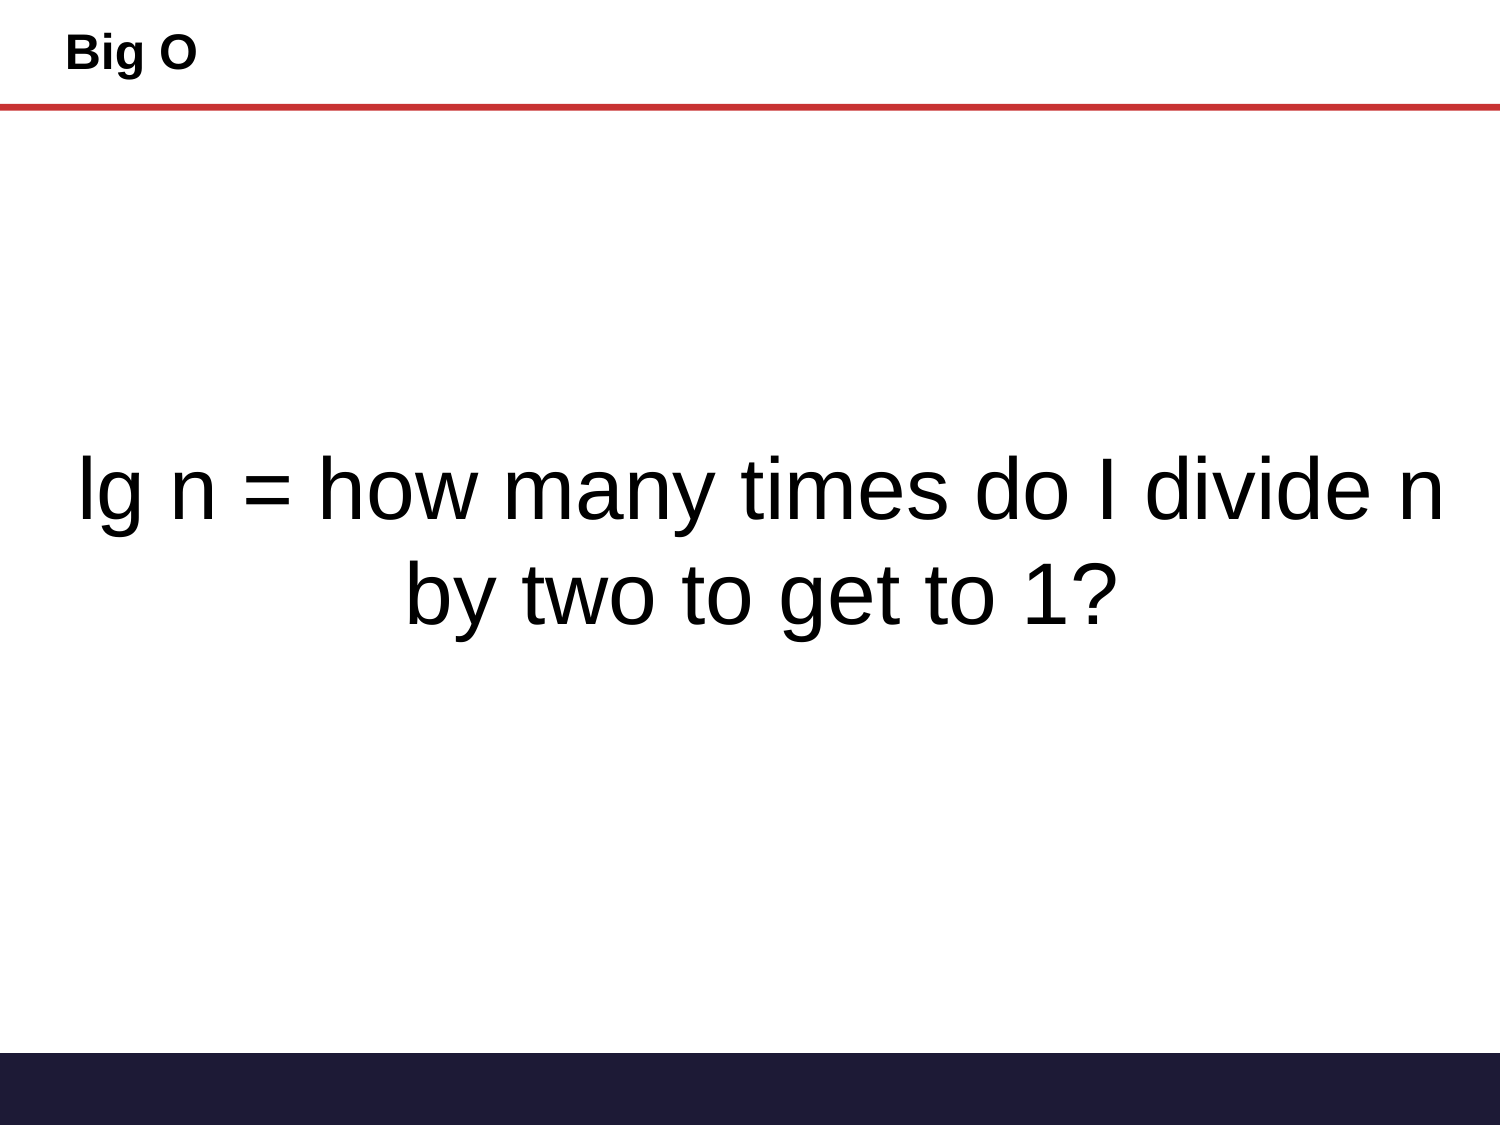

Big O
lg n = how many times do I divide n by two to get to 1?